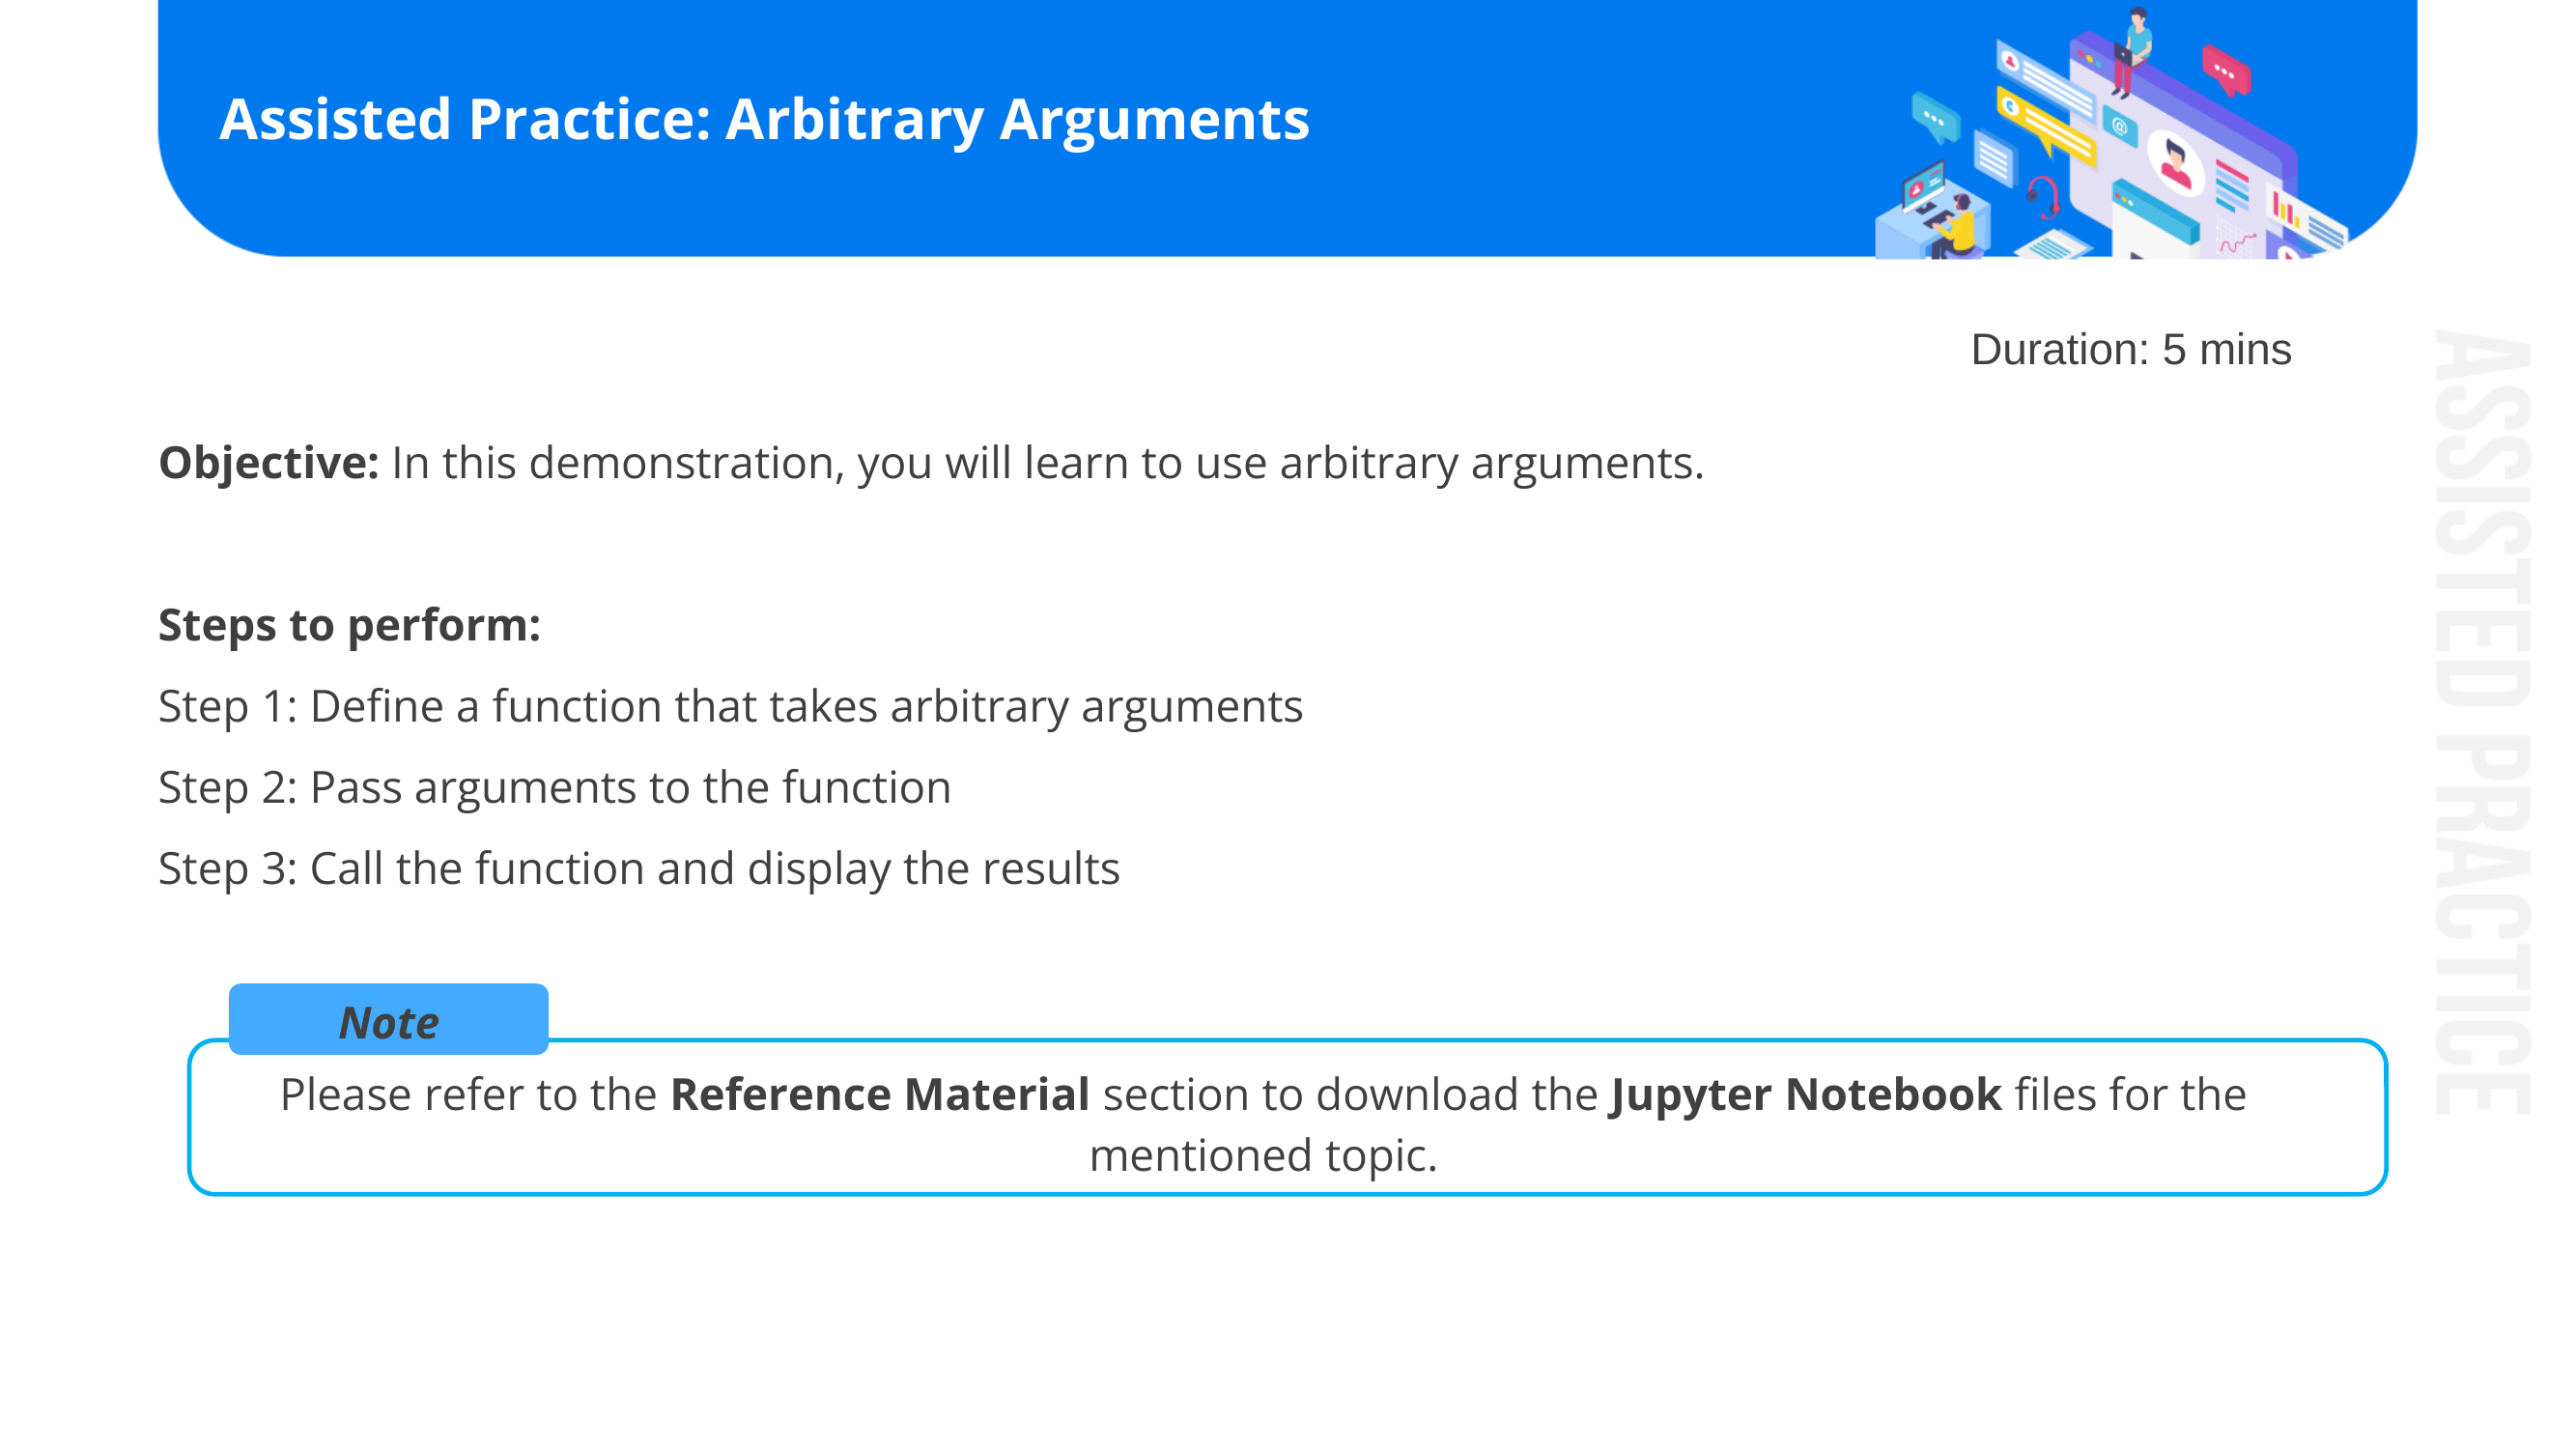

# Assisted Practice: Arbitrary Arguments
Duration: 5 mins
Objective: In this demonstration, you will learn to use arbitrary arguments.

Steps to perform:
Step 1: Define a function that takes arbitrary arguments
Step 2: Pass arguments to the function
Step 3: Call the function and display the results

Note

Please refer to the Reference Material section to download the Jupyter Notebook files for the mentioned topic.